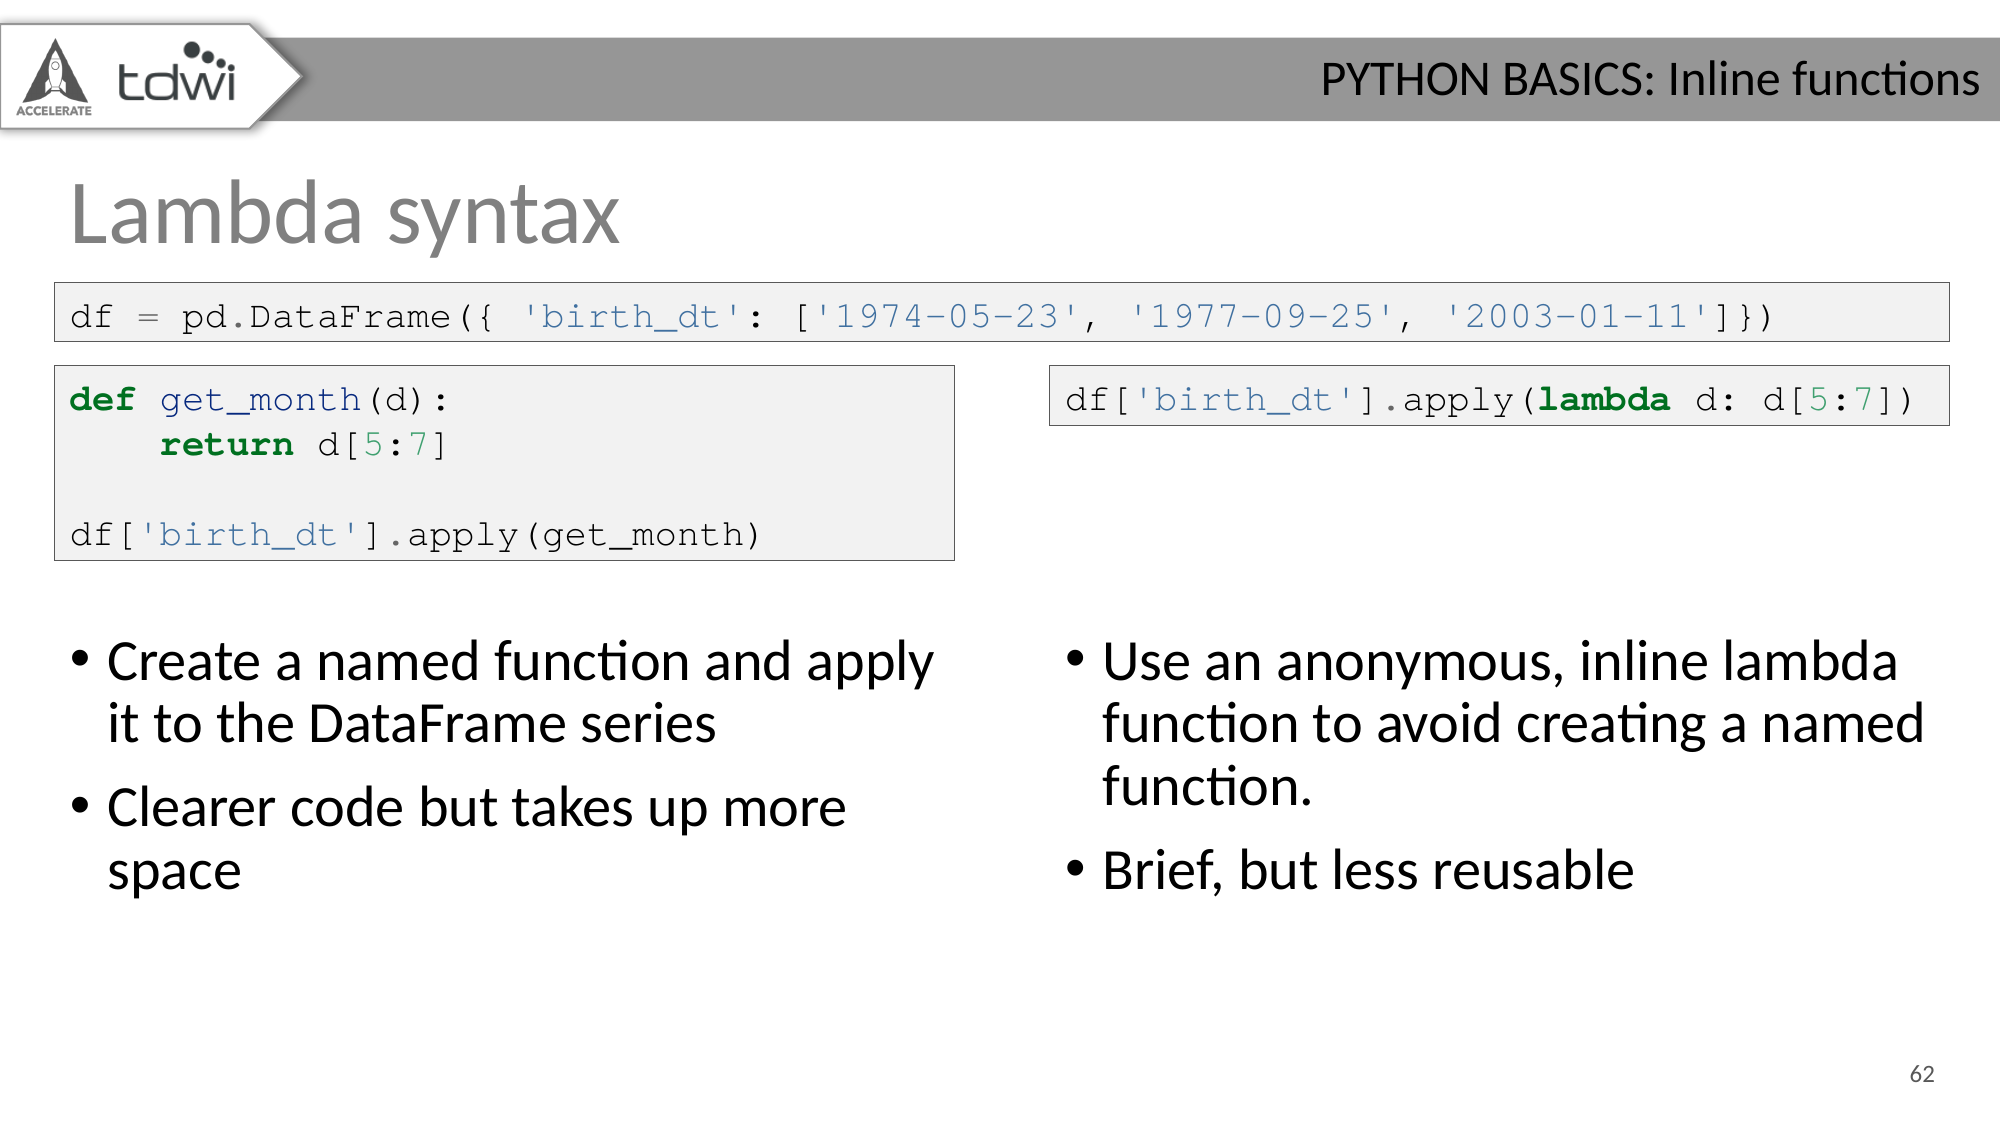

PYTHON BASICS: Inline functions
# Lambda syntax
df = pd.DataFrame({ 'birth_dt': ['1974-05-23', '1977-09-25', '2003-01-11']})
def get_month(d):
    return d[5:7]

df['birth_dt'].apply(get_month)
df['birth_dt'].apply(lambda d: d[5:7])
Create a named function and apply it to the DataFrame series
Clearer code but takes up more space
Use an anonymous, inline lambda function to avoid creating a named function.
Brief, but less reusable
62